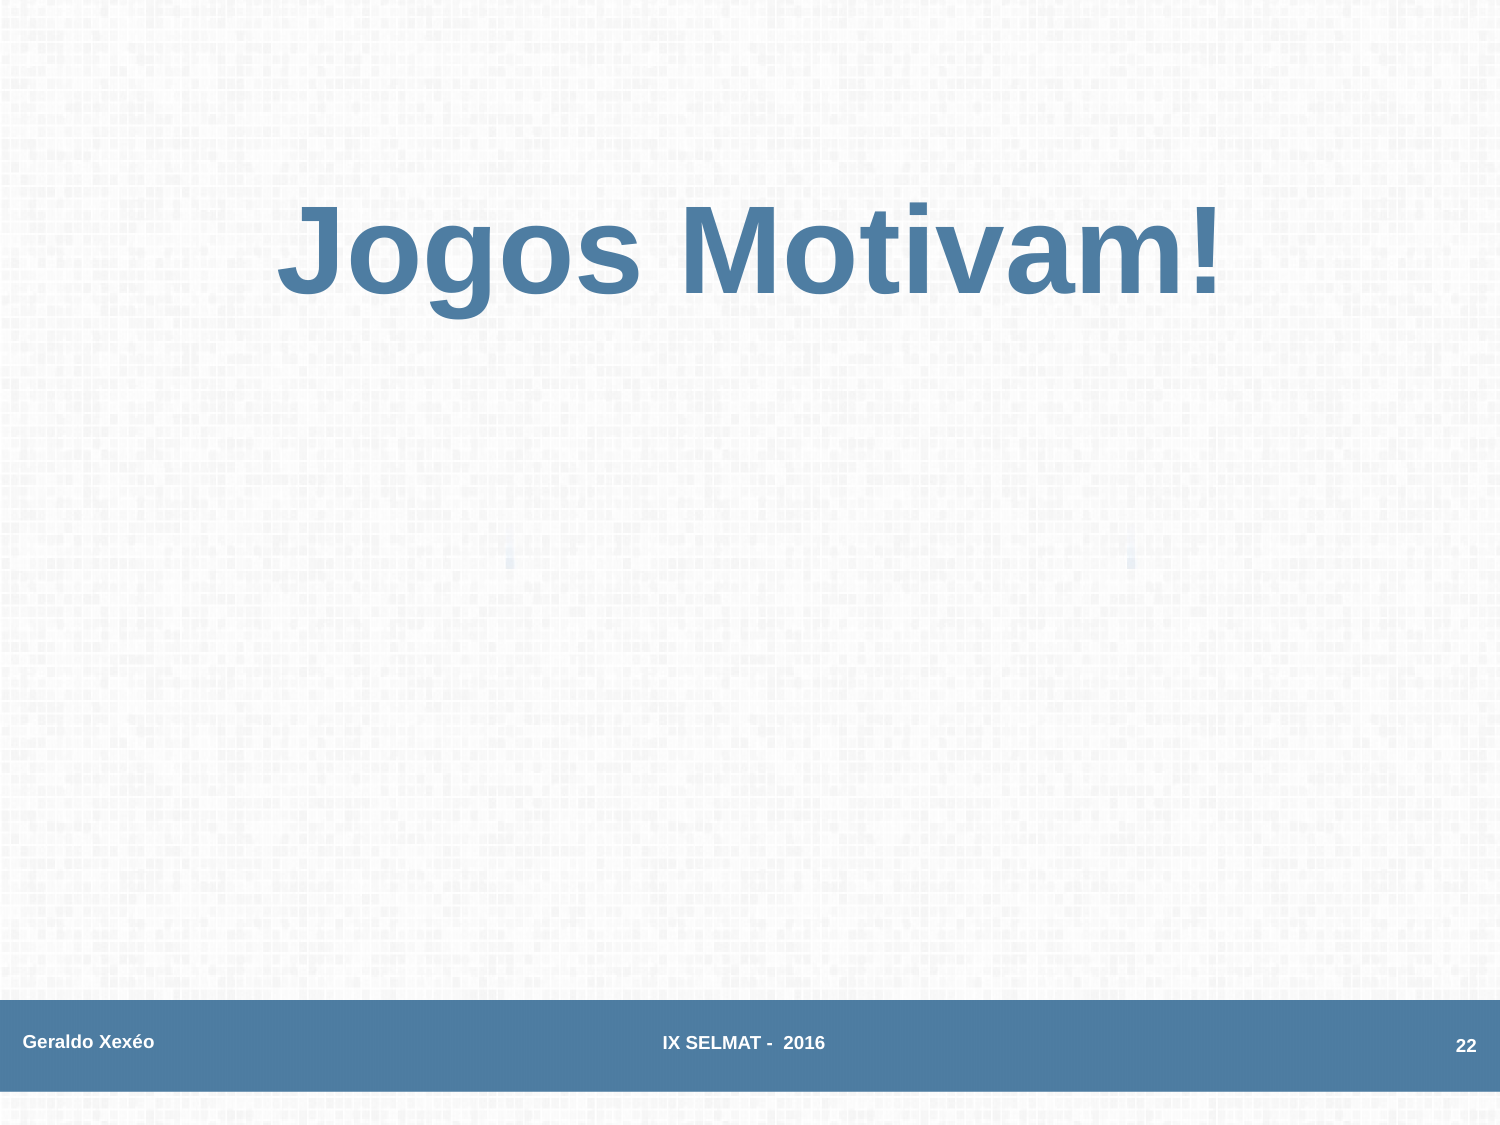

# Jogos Motivam!
Geraldo Xexéo
IX SELMAT -  2016
22